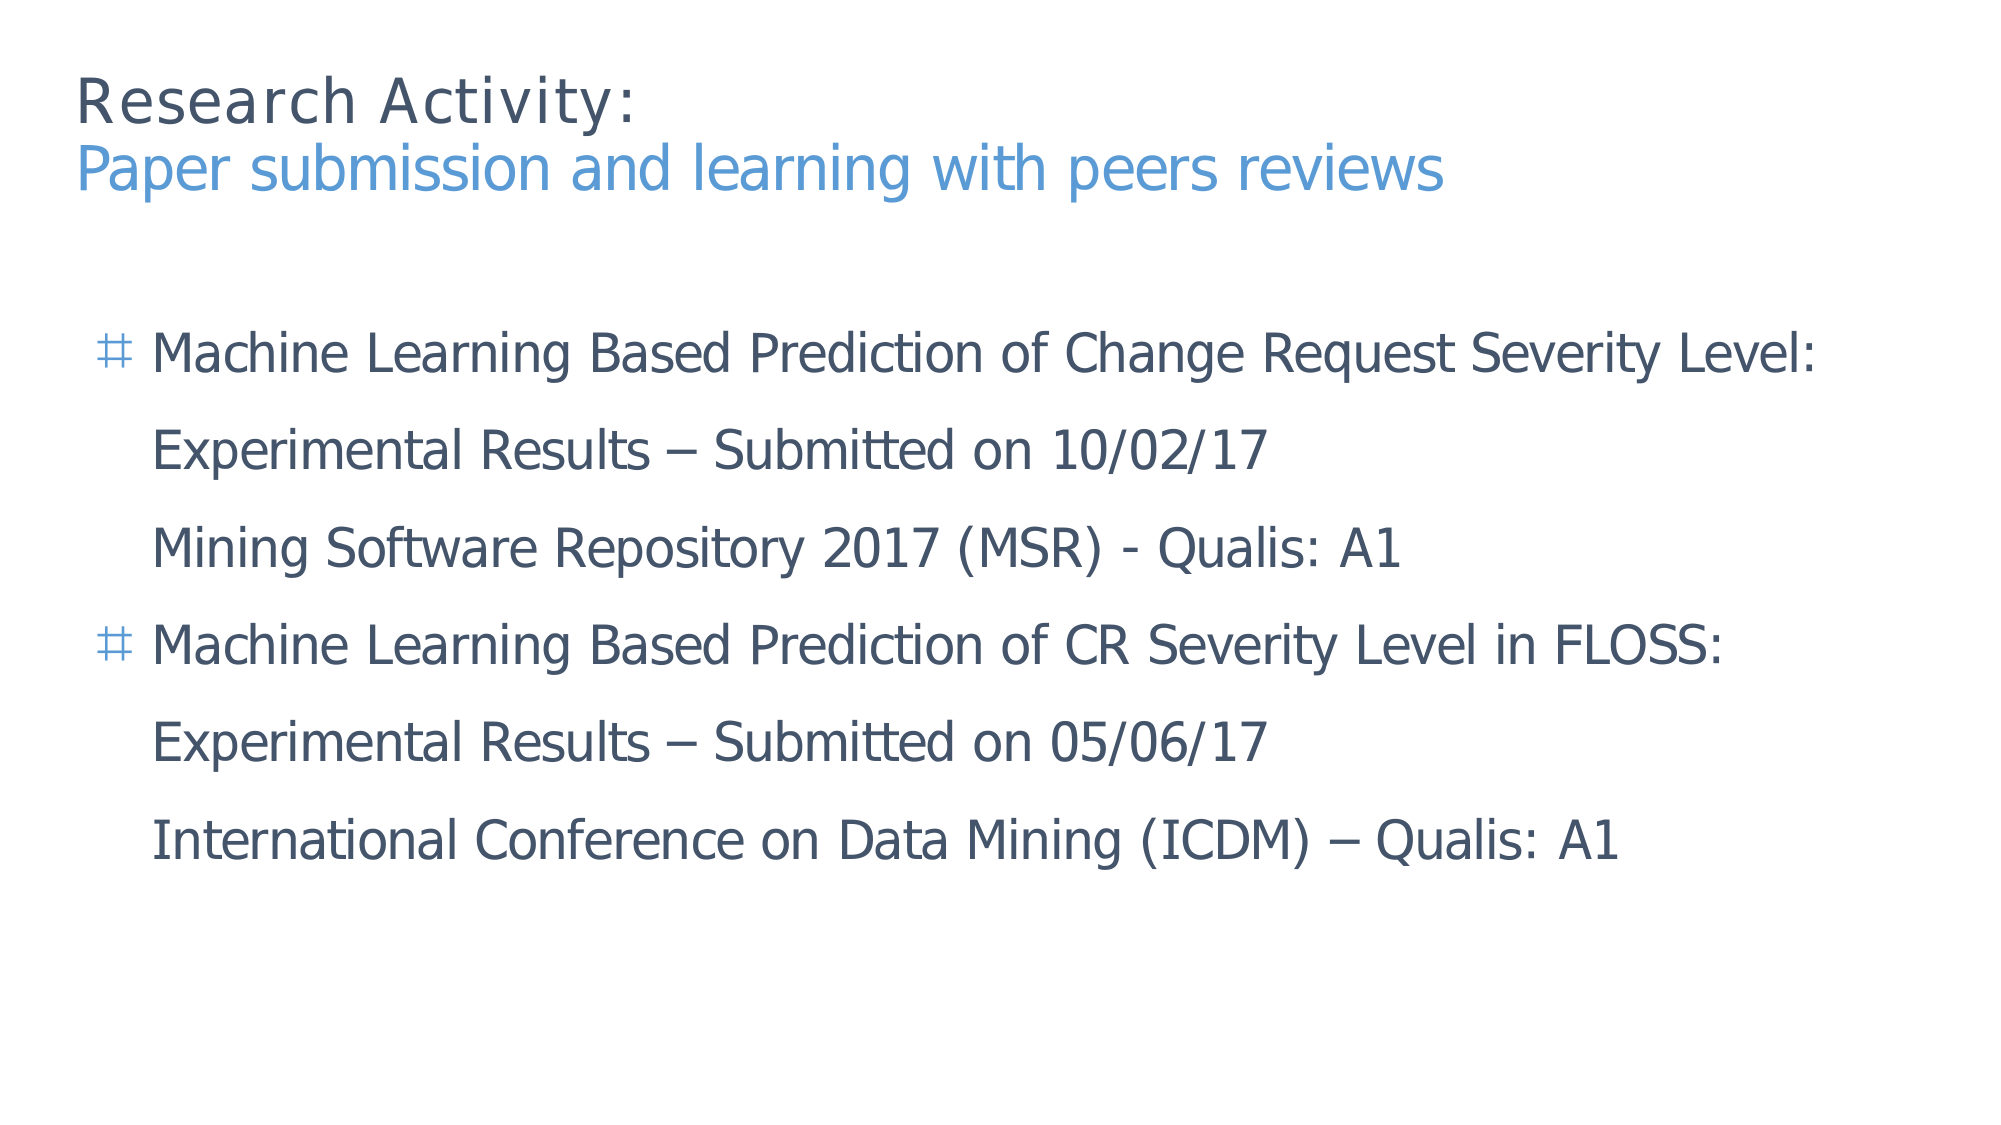

# Research Activity: Paper submission and learning with peers reviews
Machine Learning Based Prediction of Change Request Severity Level: Experimental Results – Submitted on 10/02/17
Mining Software Repository 2017 (MSR) - Qualis: A1
Machine Learning Based Prediction of CR Severity Level in FLOSS: Experimental Results – Submitted on 05/06/17
International Conference on Data Mining (ICDM) – Qualis: A1